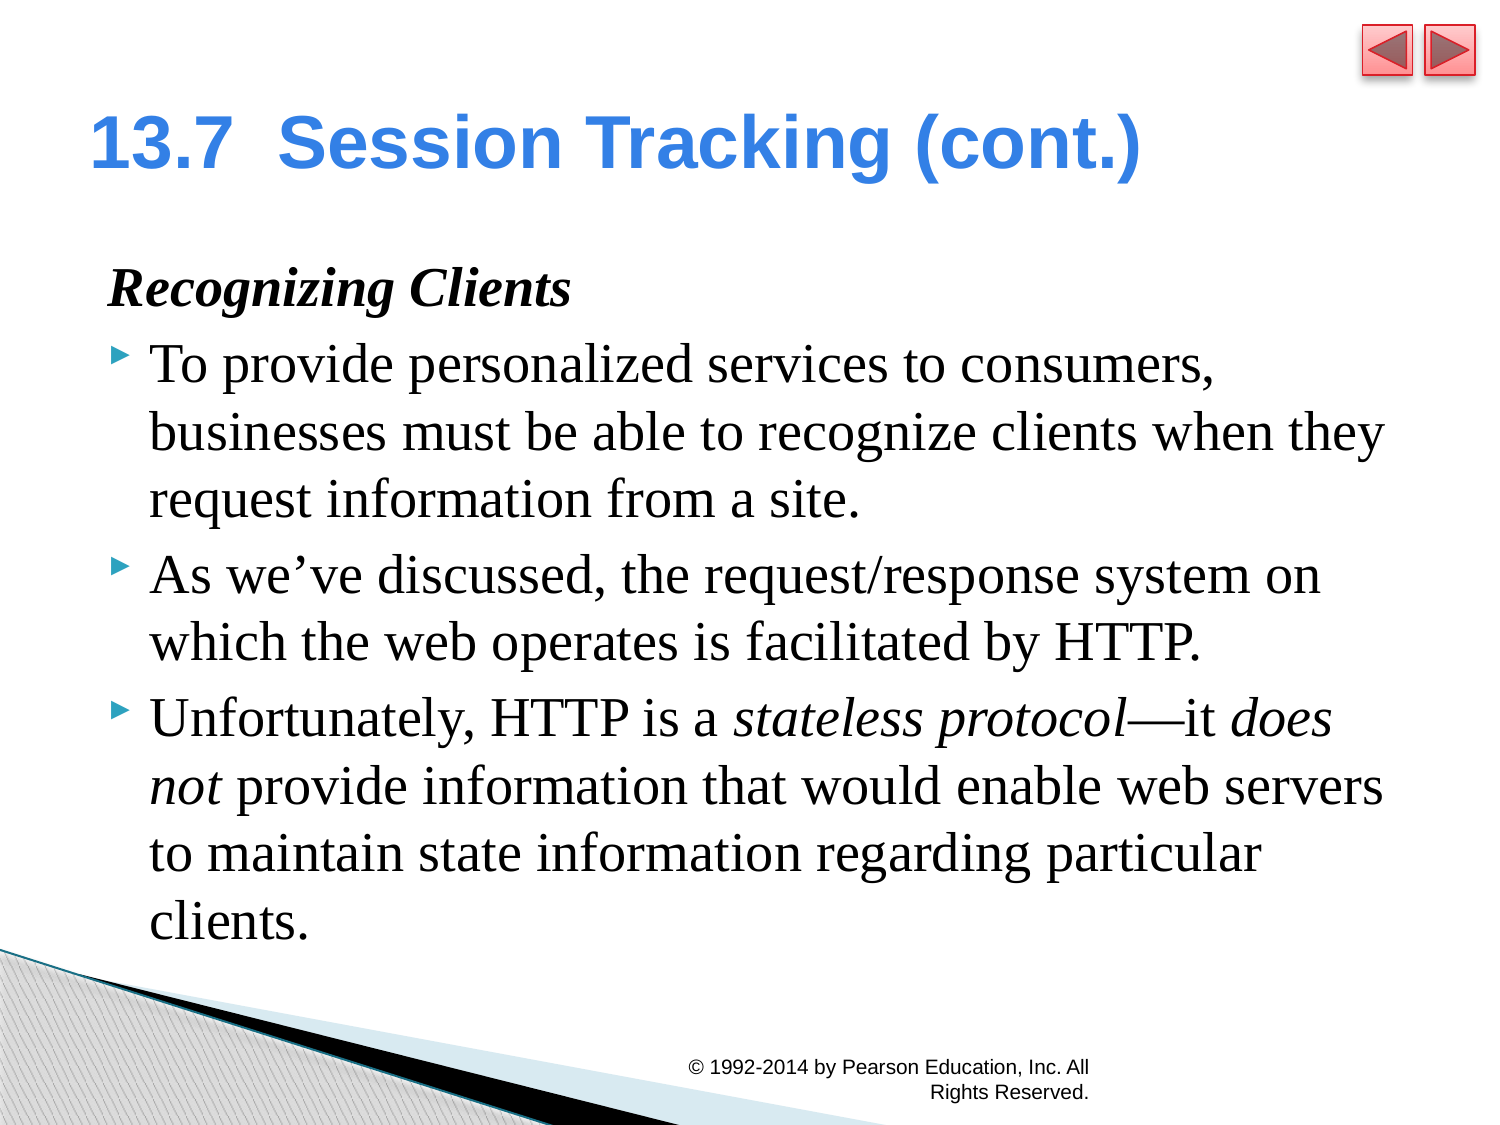

# 13.7  Session Tracking (cont.)
Recognizing Clients
To provide personalized services to consumers, businesses must be able to recognize clients when they request information from a site.
As we’ve discussed, the request/response system on which the web operates is facilitated by HTTP.
Unfortunately, HTTP is a stateless protocol—it does not provide information that would enable web servers to maintain state information regarding particular clients.
© 1992-2014 by Pearson Education, Inc. All Rights Reserved.